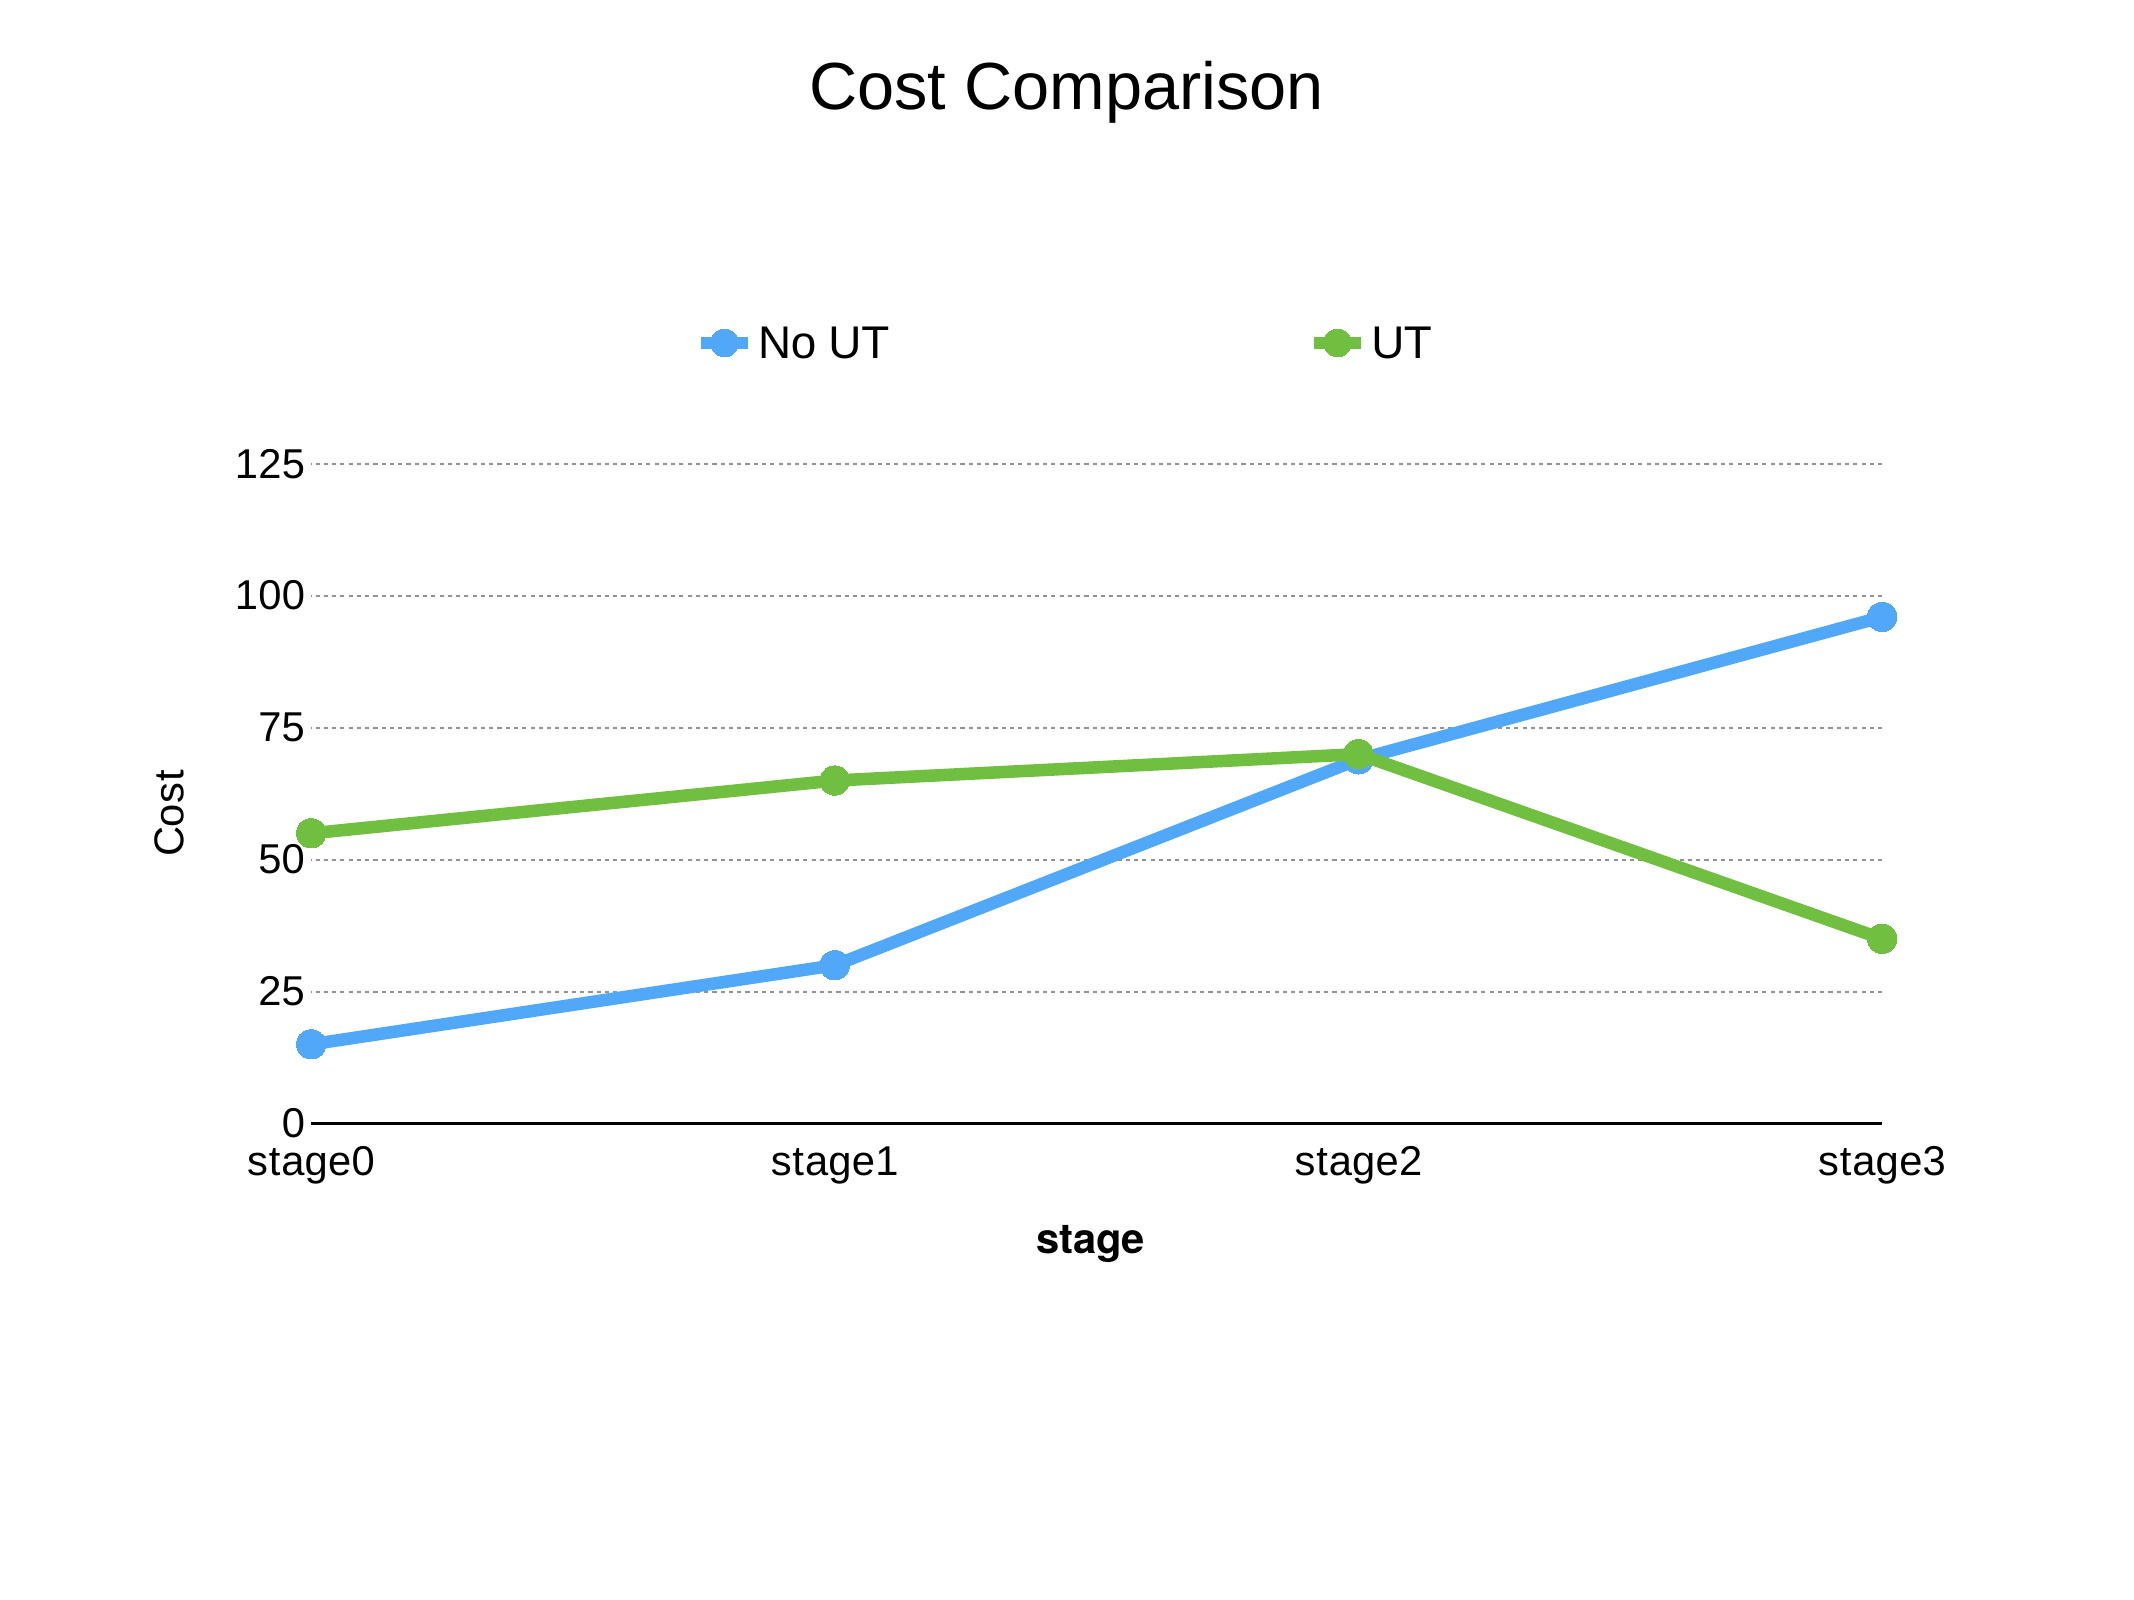

# Cost Comparison

### Chart

| Category | No UT | UT |
|---|---|---|
| stage0 | 15.0 | 55.0 |
| stage1 | 30.0 | 65.0 |
| stage2 | 69.0 | 70.0 |
| stage3 | 96.0 | 35.0 |